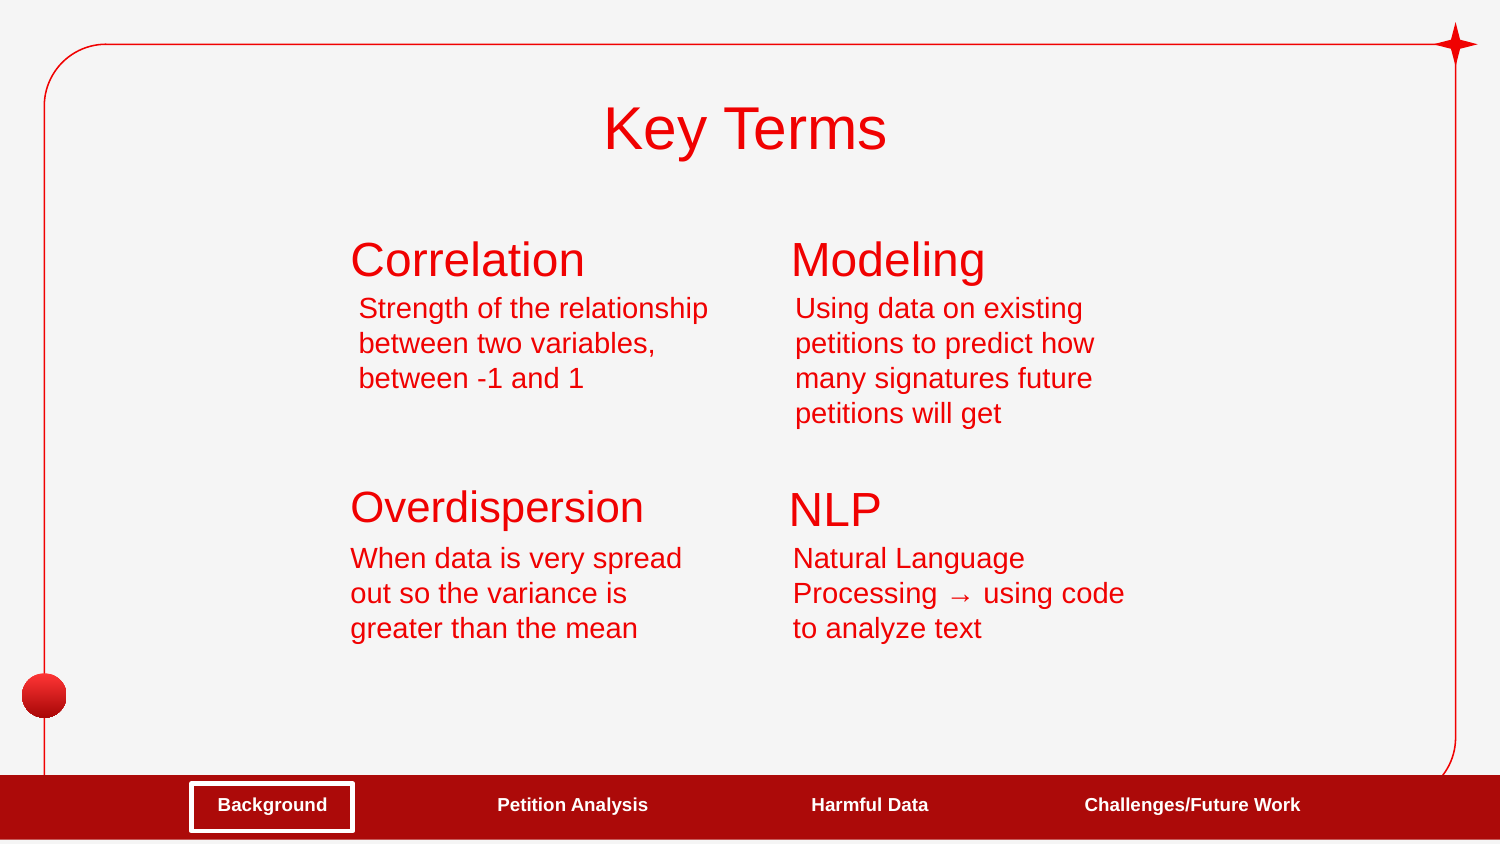

# Key Terms
Correlation
Modeling
Using data on existing petitions to predict how many signatures future petitions will get
Strength of the relationship between two variables, between -1 and 1
NLP
Overdispersion
Natural Language Processing → using code to analyze text
When data is very spread out so the variance is greater than the mean

Petition Analysis
Background
Harmful Data
Challenges/Future Work